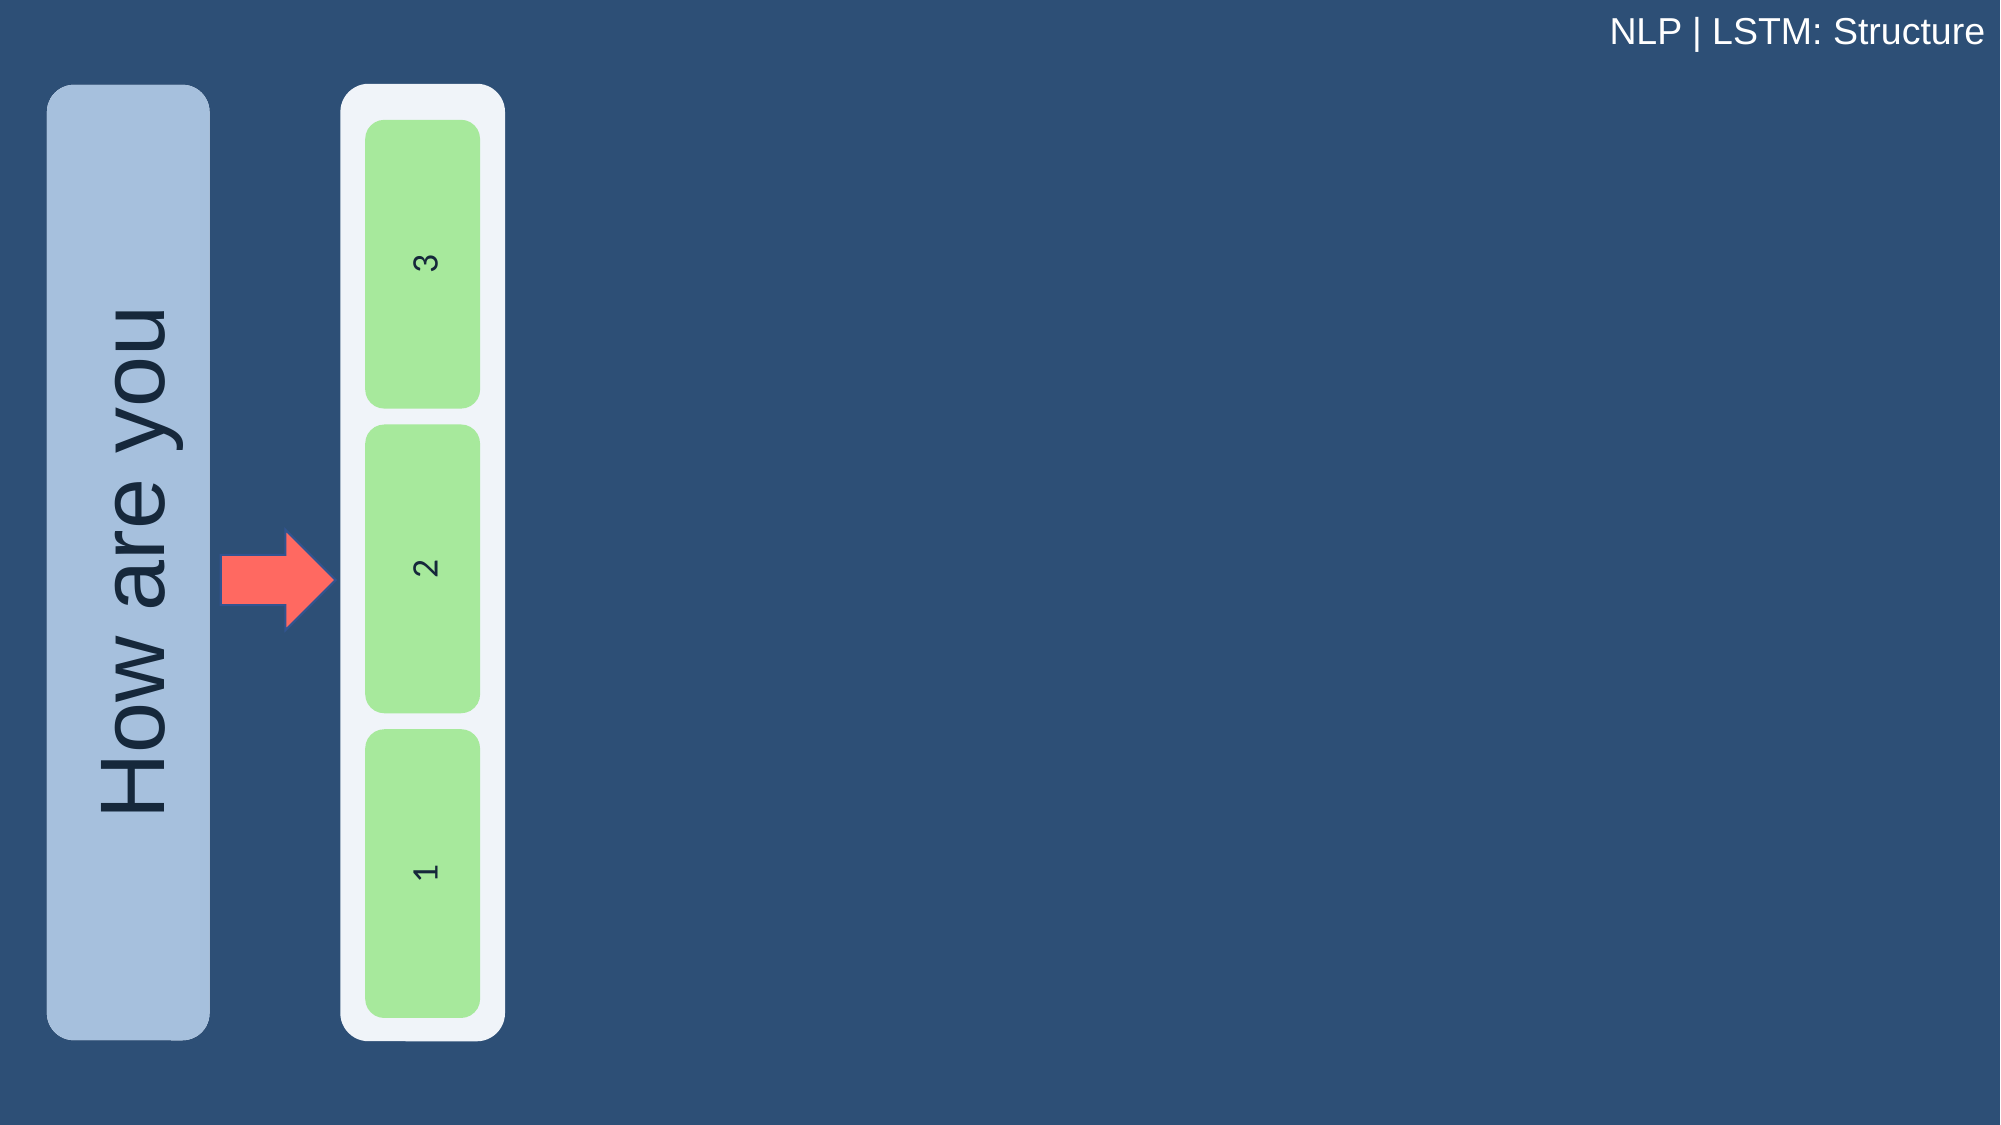

NLP | LSTM: Structure
3

How are you
Messages
2

1